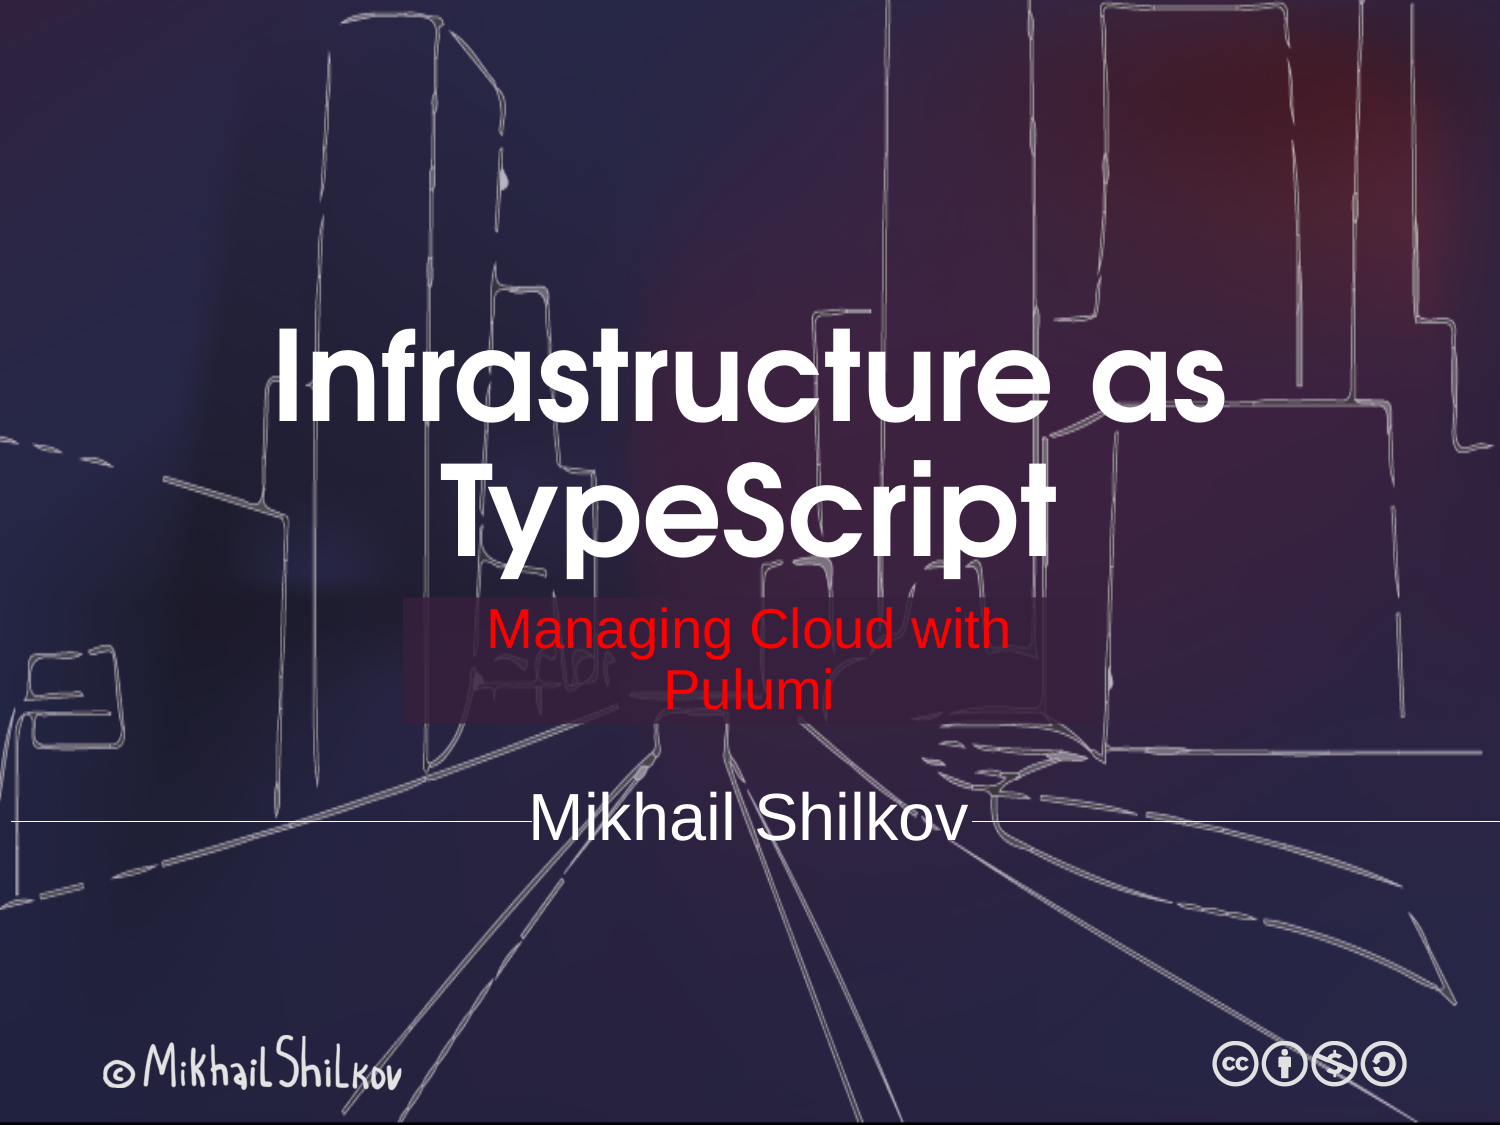

# Infrastructure as TypeScript
Managing Cloud with Pulumi
Mikhail Shilkov